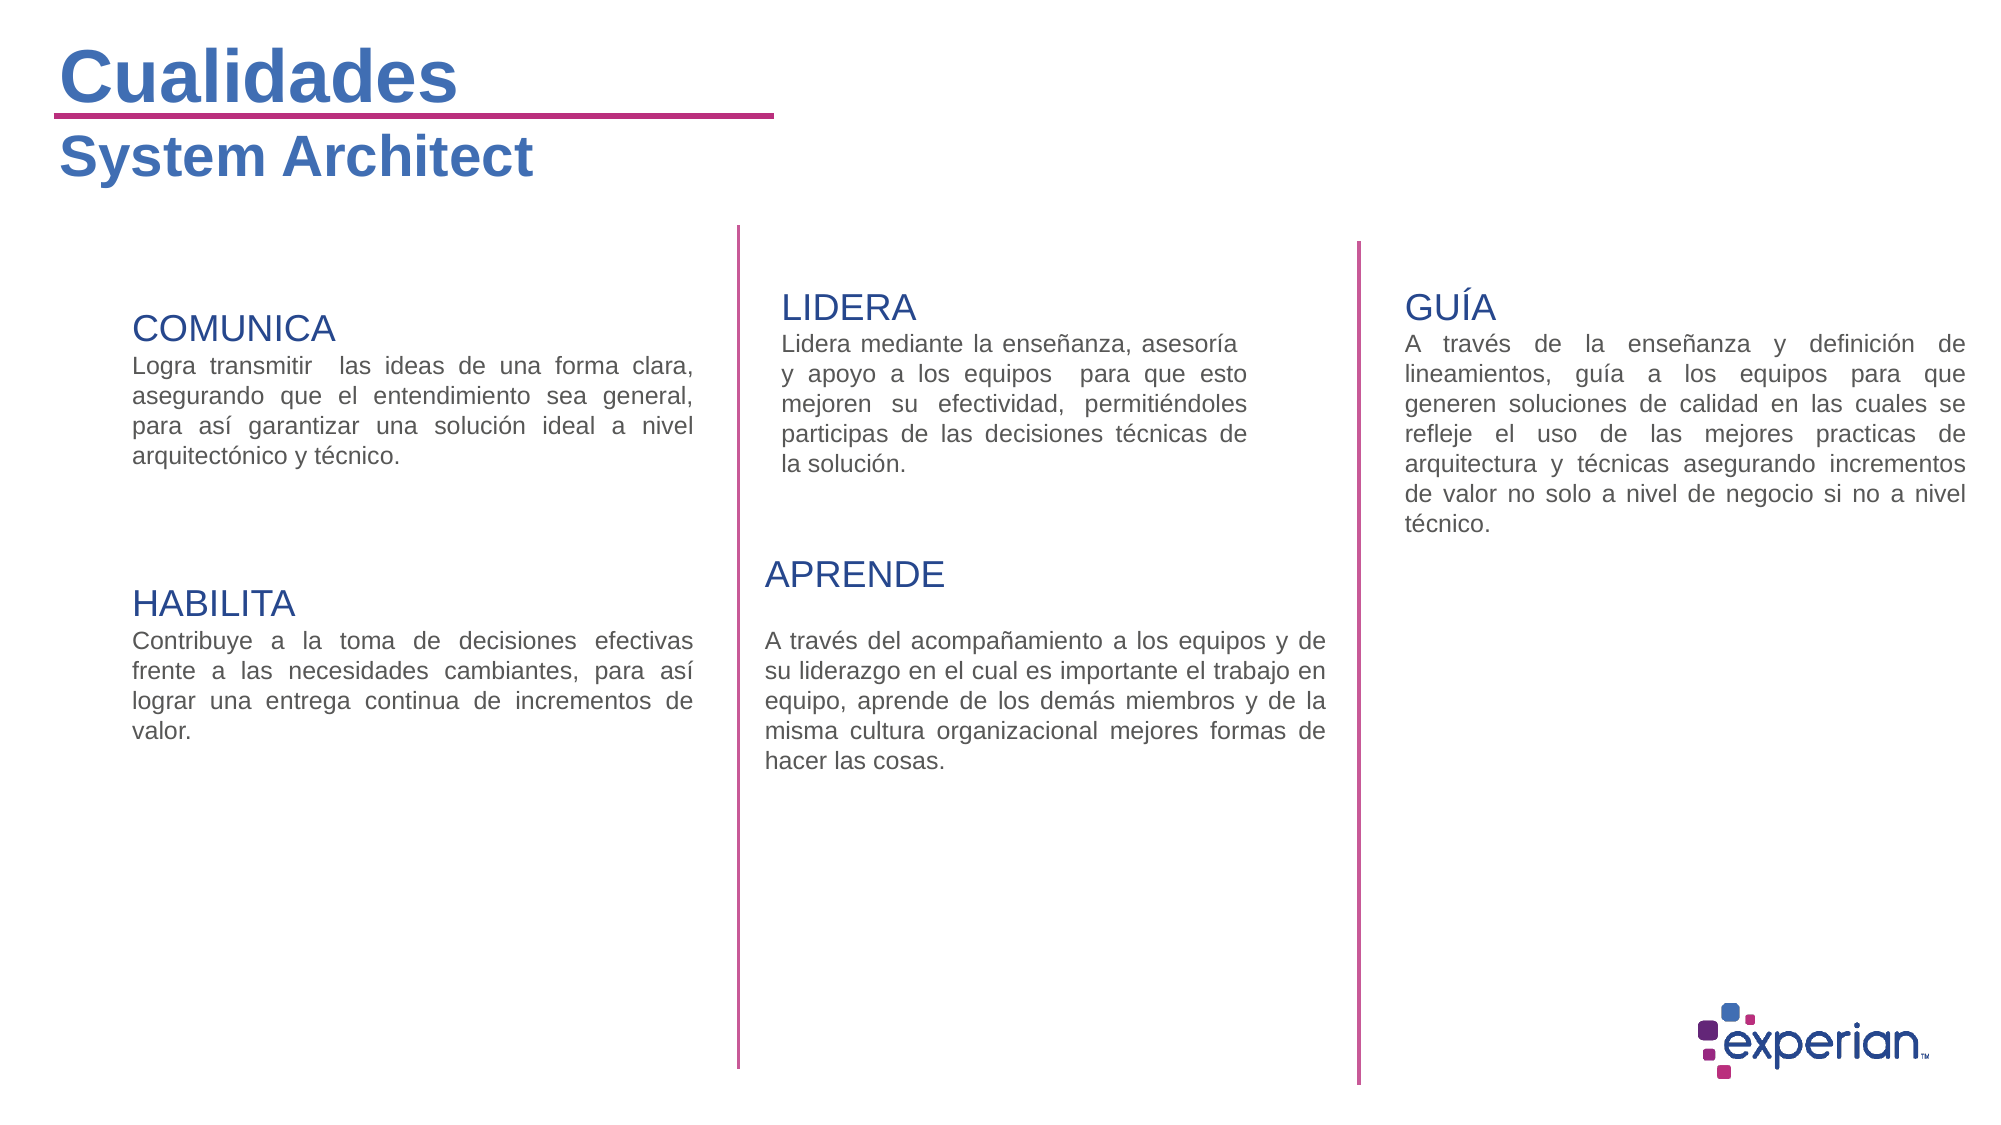

Cualidades
System Architect
Lidera
Lidera mediante la enseñanza, asesoría  y apoyo a los equipos  para que esto mejoren su efectividad, permitiéndoles participas de las decisiones técnicas de la solución.

Guía
A través de la enseñanza y definición de lineamientos, guía a los equipos para que generen soluciones de calidad en las cuales se refleje el uso de las mejores practicas de arquitectura y técnicas asegurando incrementos de valor no solo a nivel de negocio si no a nivel técnico.
Comunica
Logra transmitir  las ideas de una forma clara, asegurando que el entendimiento sea general, para así garantizar una solución ideal a nivel arquitectónico y técnico.
Aprende

A través del acompañamiento a los equipos y de su liderazgo en el cual es importante el trabajo en equipo, aprende de los demás miembros y de la misma cultura organizacional mejores formas de hacer las cosas.

Habilita
Contribuye a la toma de decisiones efectivas frente a las necesidades cambiantes, para así lograr una entrega continua de incrementos de valor.